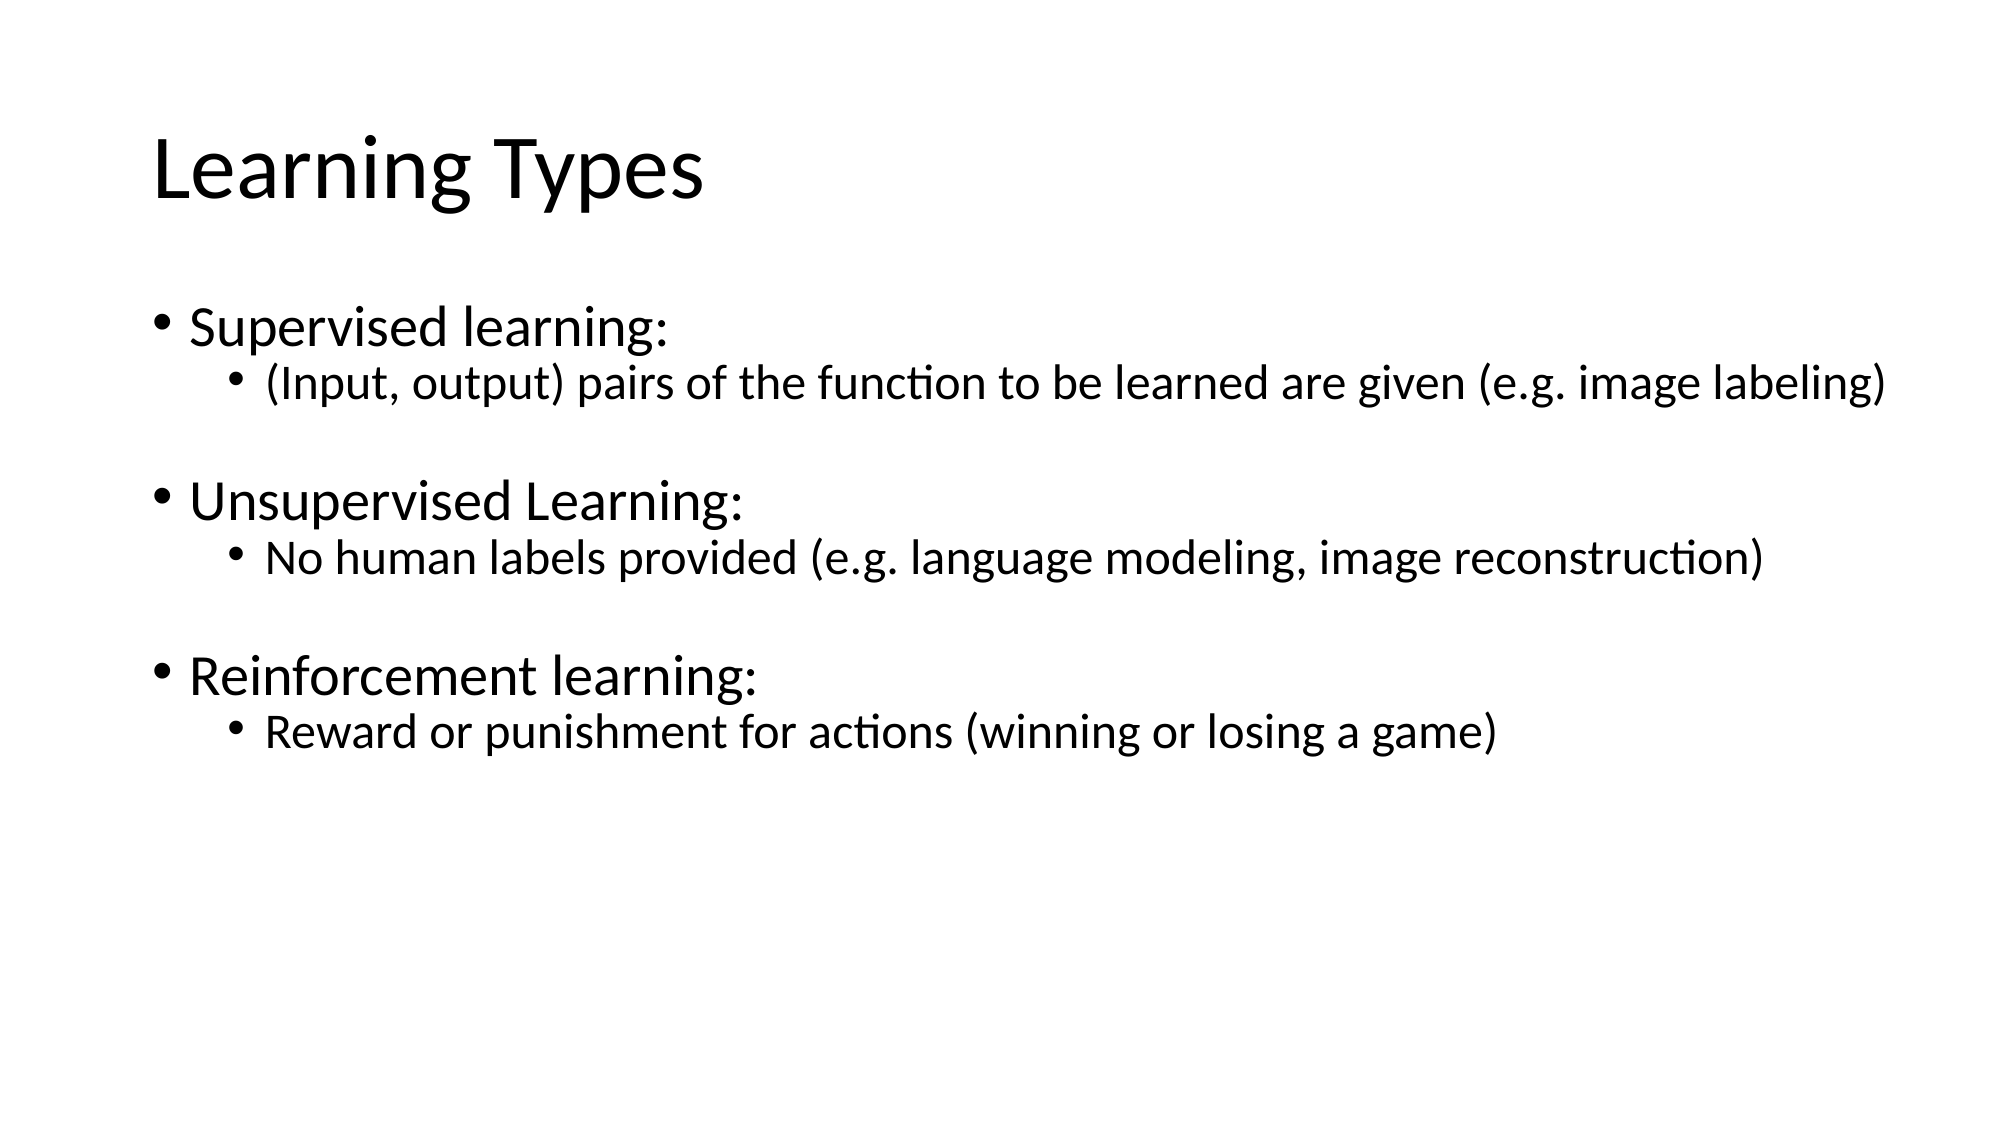

# Learning Types
Supervised learning:
(Input, output) pairs of the function to be learned are given (e.g. image labeling)

Unsupervised Learning:
No human labels provided (e.g. language modeling, image reconstruction)

Reinforcement learning:
Reward or punishment for actions (winning or losing a game)